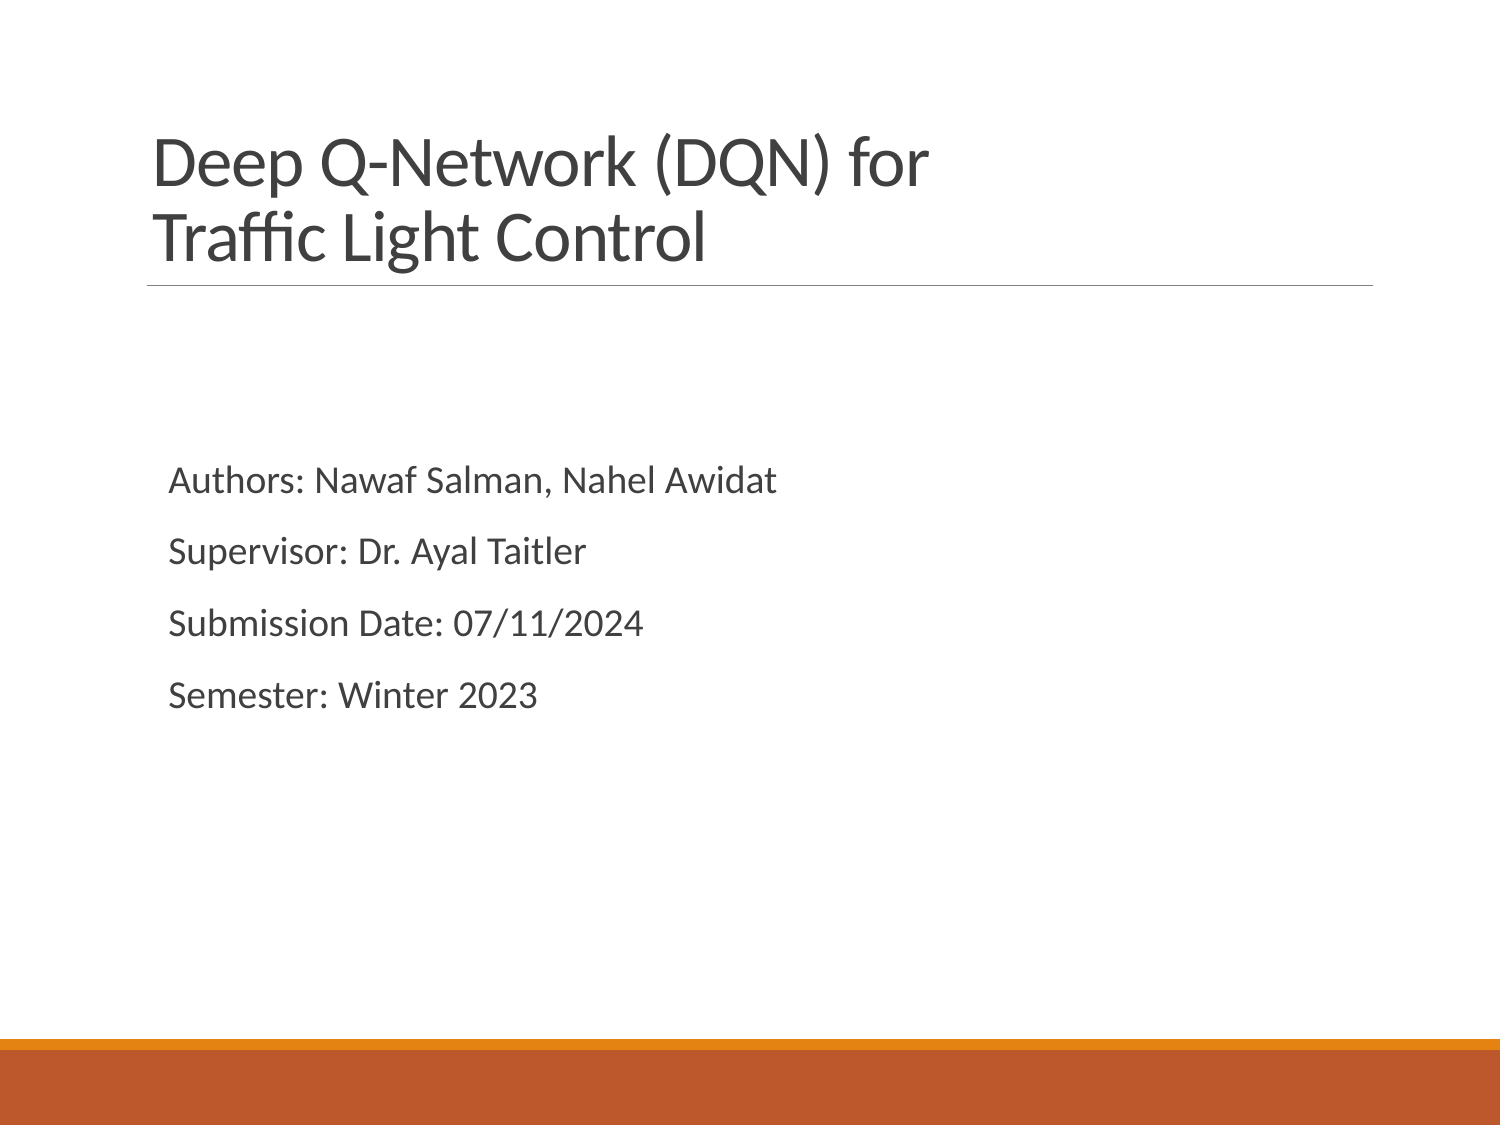

# Deep Q-Network (DQN) for Traffic Light Control

Authors: Nawaf Salman, Nahel Awidat
Supervisor: Dr. Ayal Taitler
Submission Date: 07/11/2024
Semester: Winter 2023